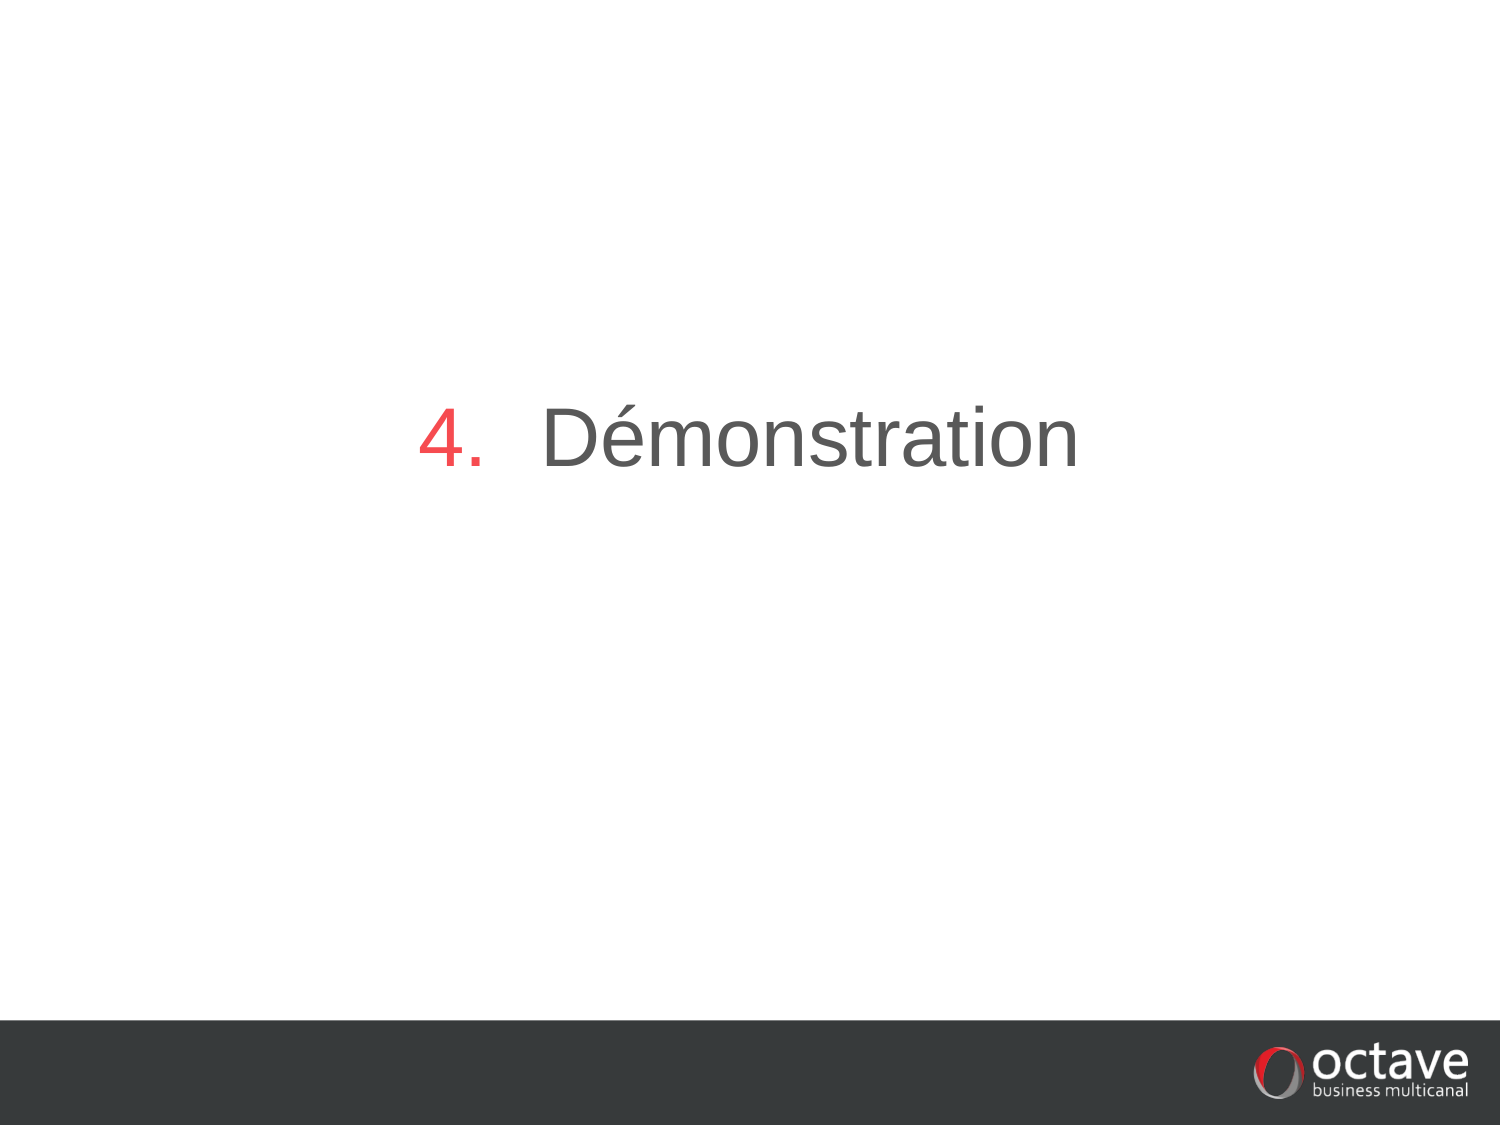

# Démonstration
Titre de la présentation a modifier dans le pied de page